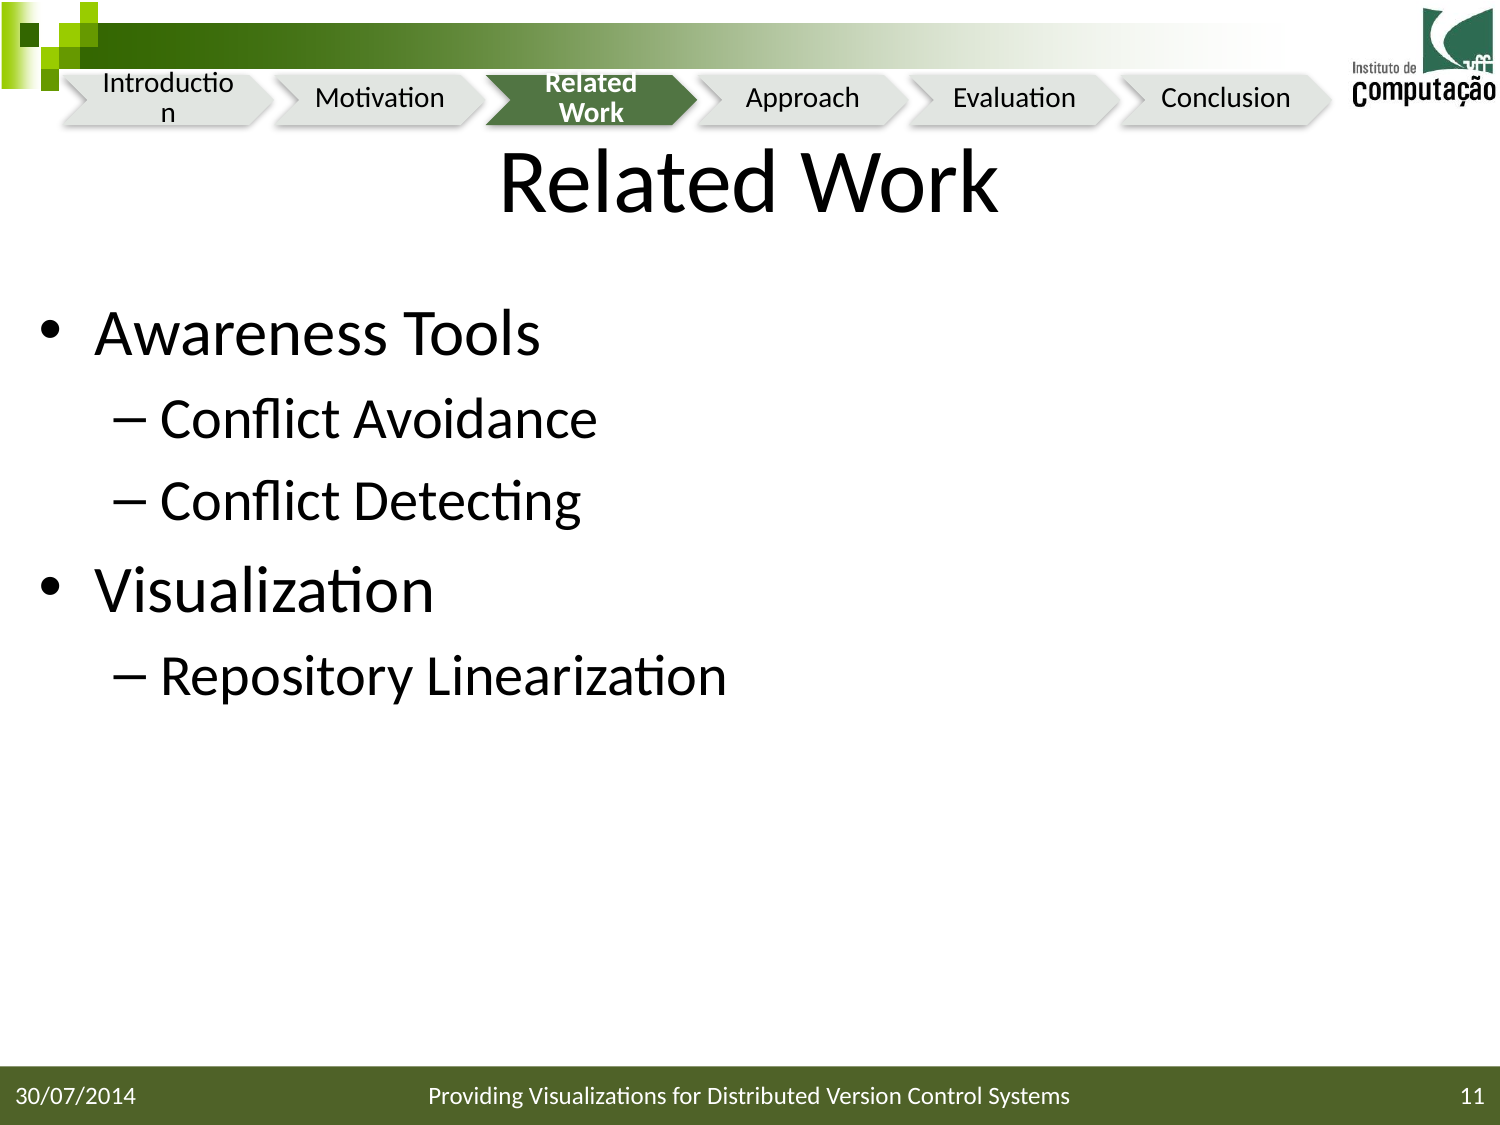

Introduction
Motivation
Related Work
Approach
Conclusion
Evaluation
# Related Work
Awareness Tools
Conflict Avoidance
Conflict Detecting
Visualization
Repository Linearization
30/07/2014
Providing Visualizations for Distributed Version Control Systems
11